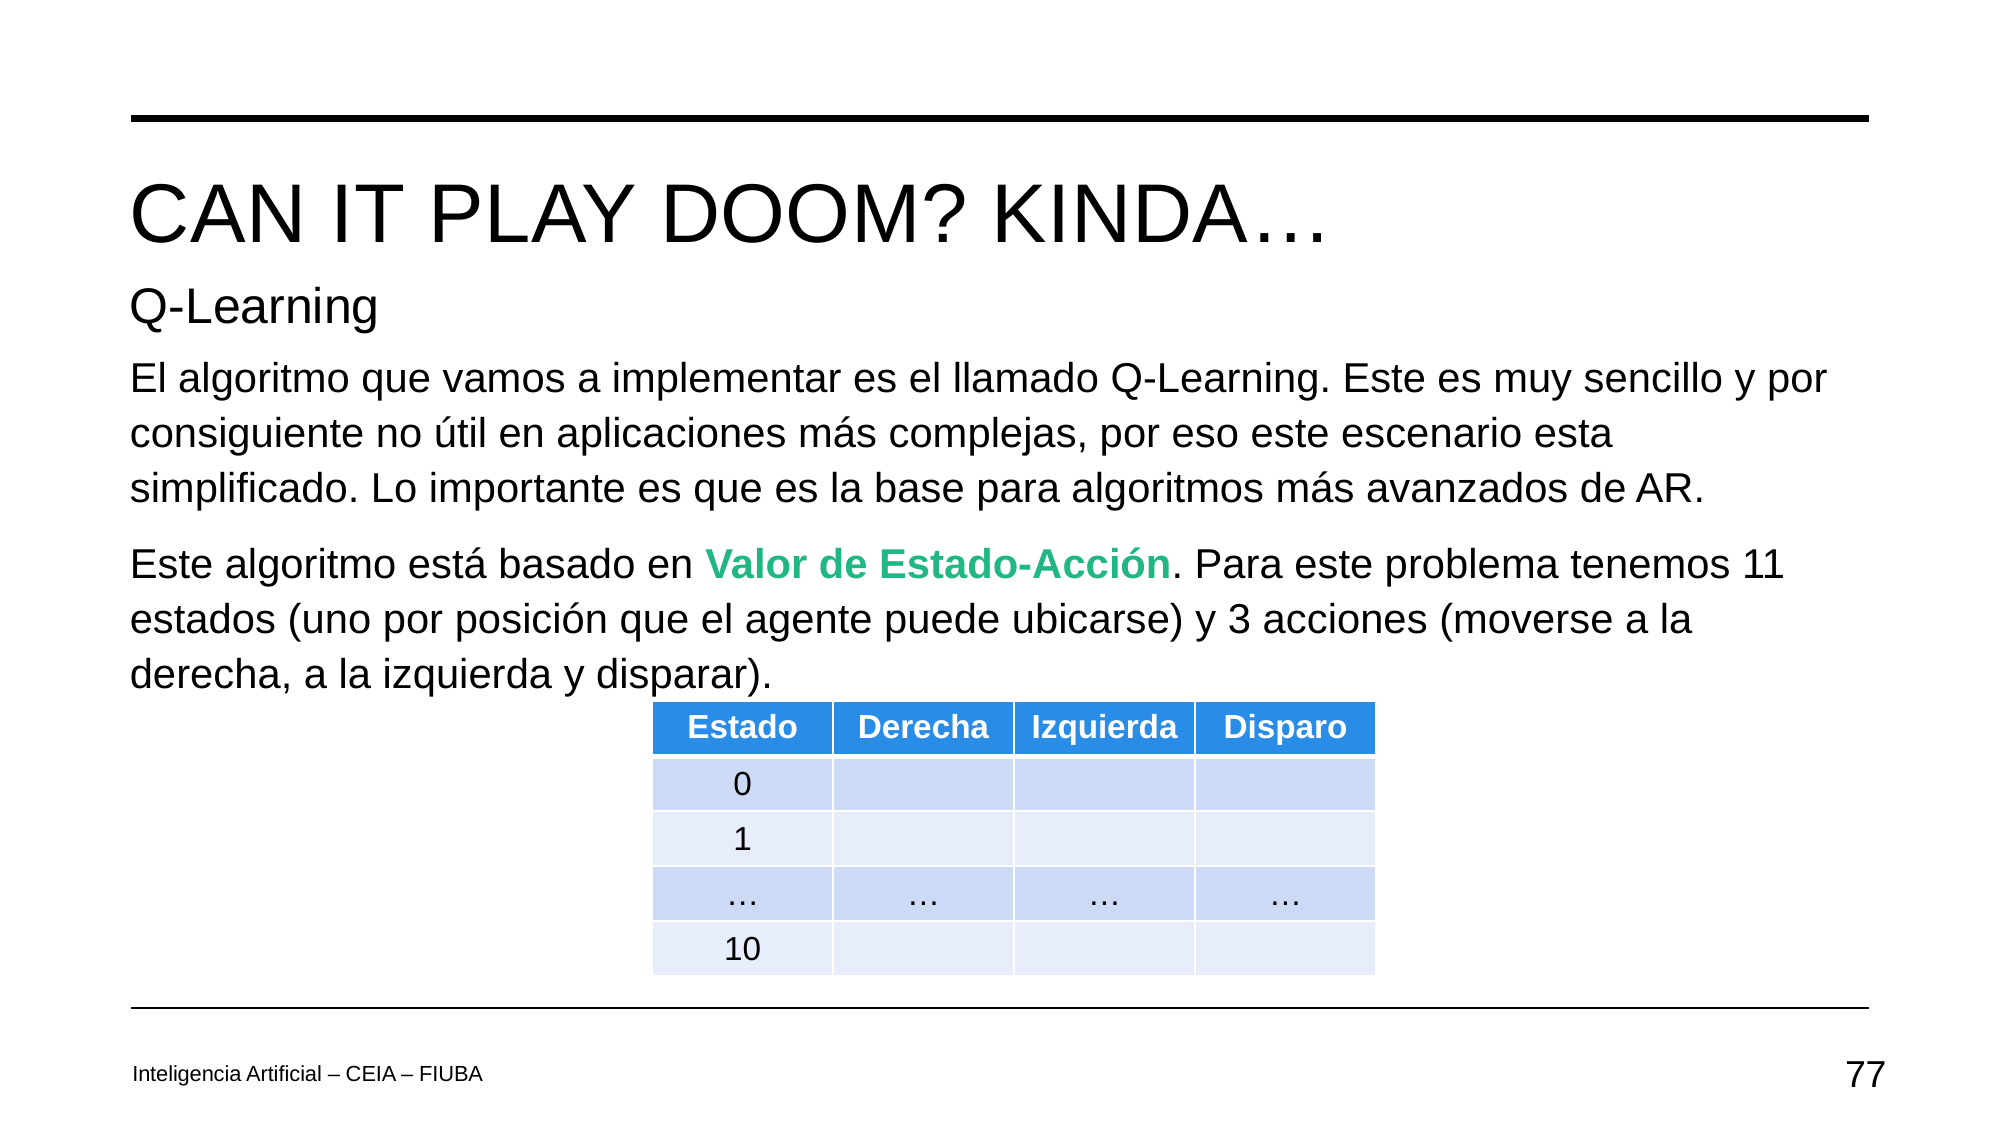

# CAN IT Play Doom? KINDA…
Q-Learning
El algoritmo que vamos a implementar es el llamado Q-Learning. Este es muy sencillo y por consiguiente no útil en aplicaciones más complejas, por eso este escenario esta simplificado. Lo importante es que es la base para algoritmos más avanzados de AR.
Este algoritmo está basado en Valor de Estado-Acción. Para este problema tenemos 11 estados (uno por posición que el agente puede ubicarse) y 3 acciones (moverse a la derecha, a la izquierda y disparar).

| Estado | Derecha | Izquierda | Disparo |
| --- | --- | --- | --- |
| 0 |  |  |  |
| 1 |  |  |  |
| … | … | … | … |
| 10 |  |  |  |
Inteligencia Artificial – CEIA – FIUBA
77
Image by vectorjuice